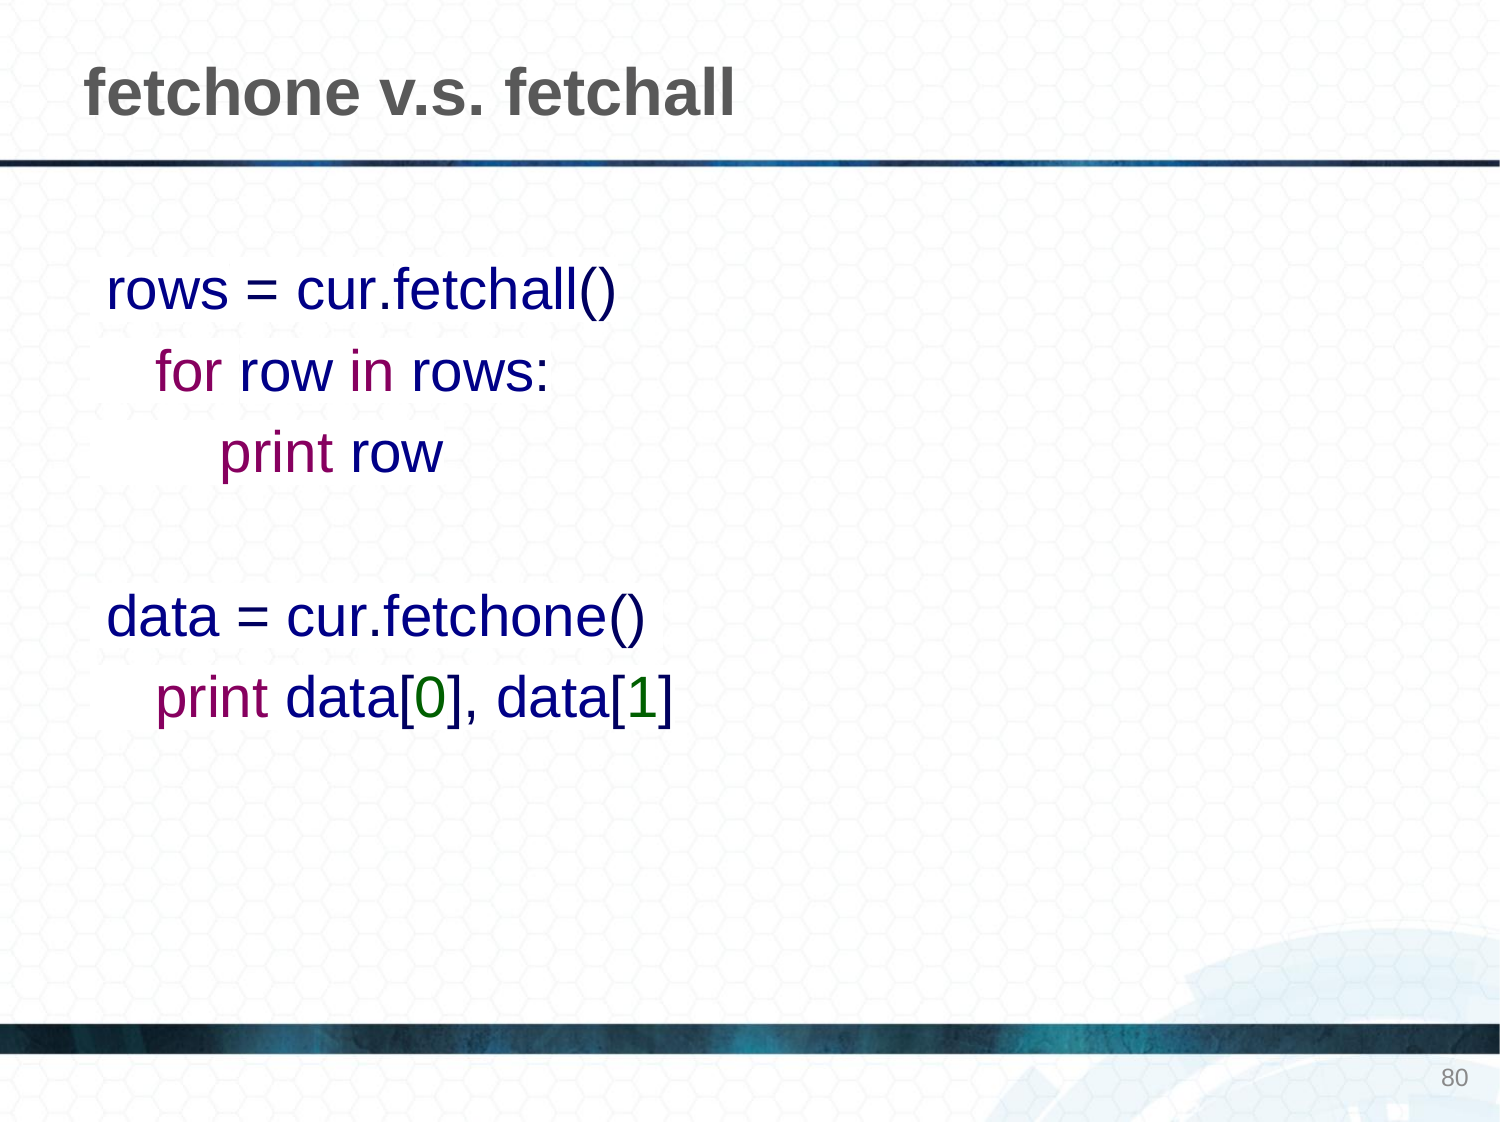

# fetchone v.s. fetchall
 rows = cur.fetchall()
    for row in rows:
        print row

 data = cur.fetchone()
    print data[0], data[1]
80